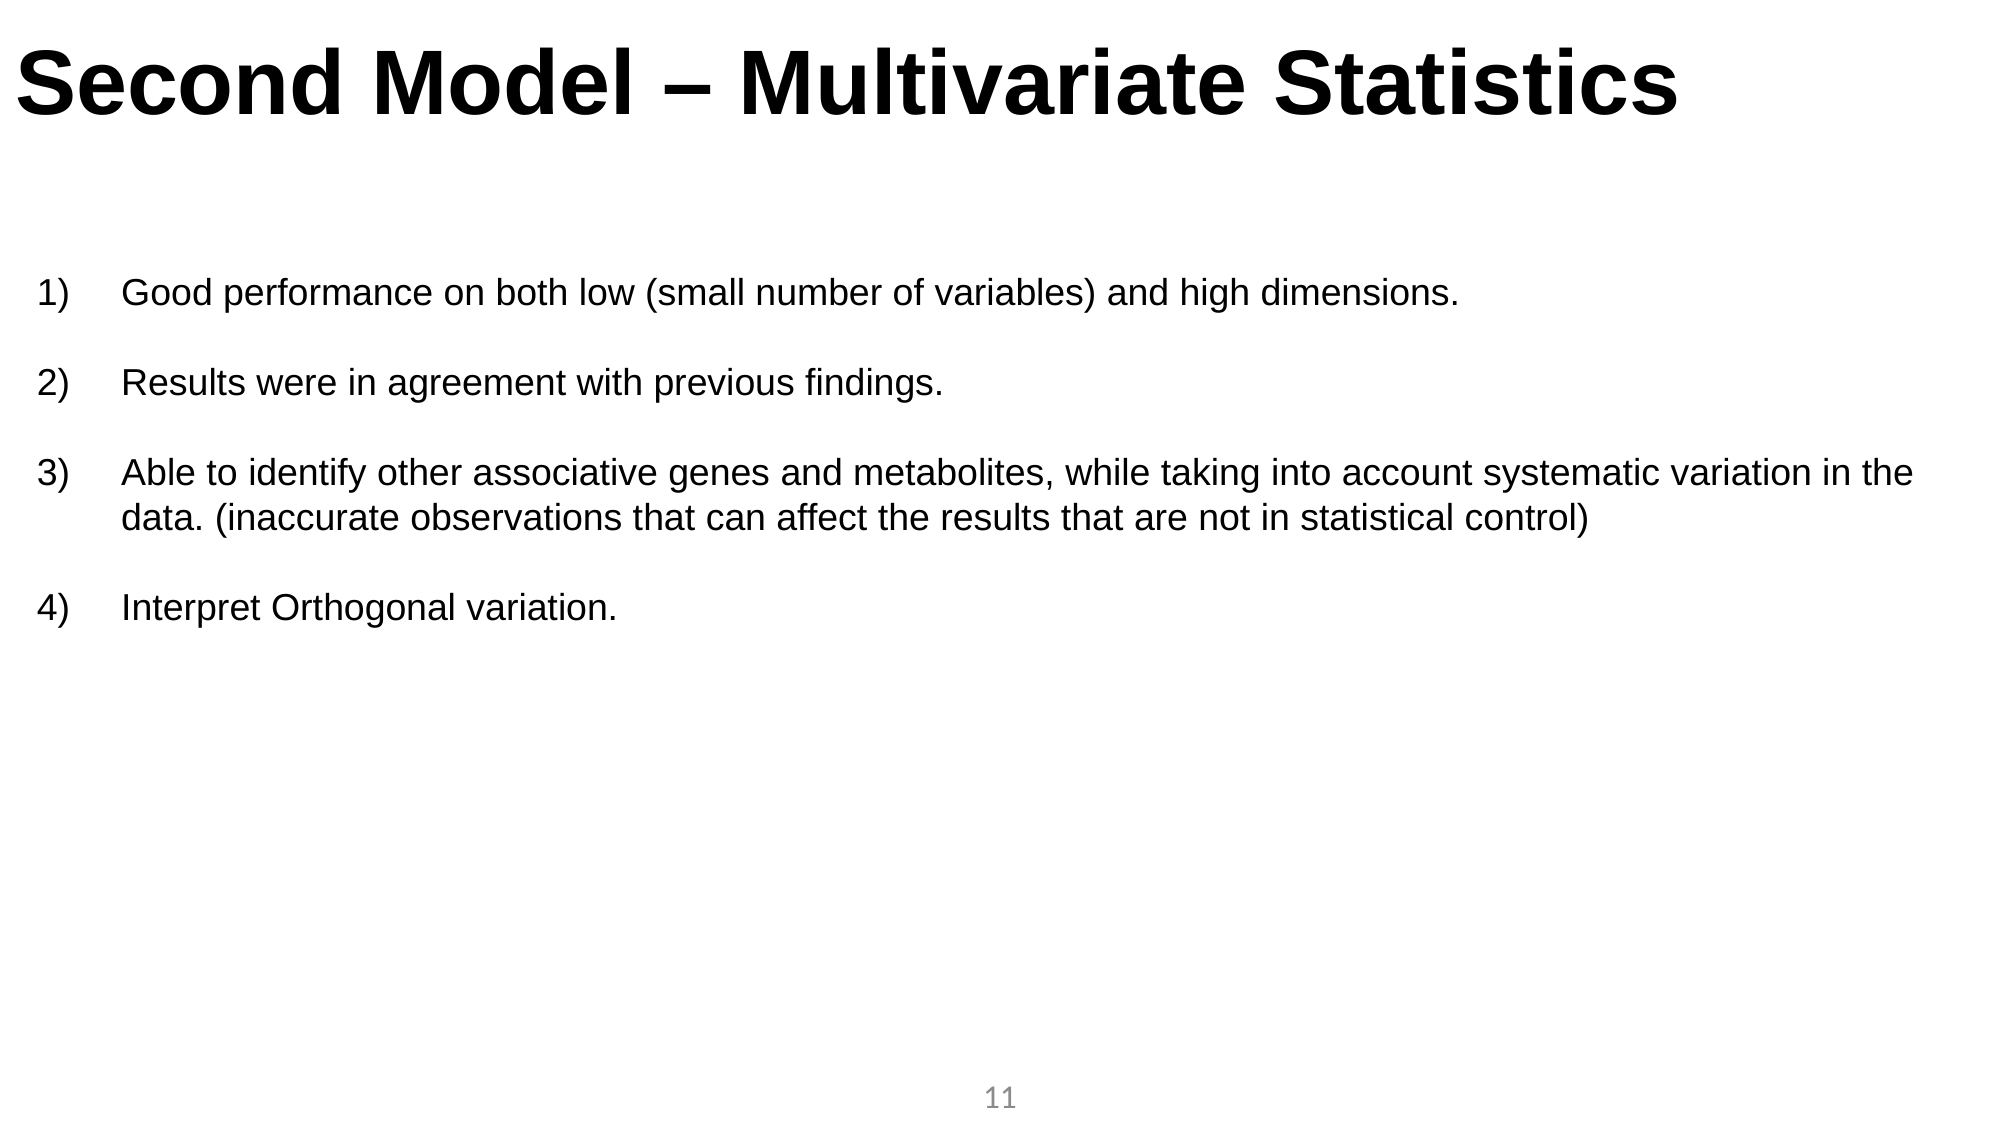

# Second Model – Multivariate Statistics
Good performance on both low (small number of variables) and high dimensions.

Results were in agreement with previous findings.

Able to identify other associative genes and metabolites, while taking into account systematic variation in the data. (inaccurate observations that can affect the results that are not in statistical control)

Interpret Orthogonal variation.

11